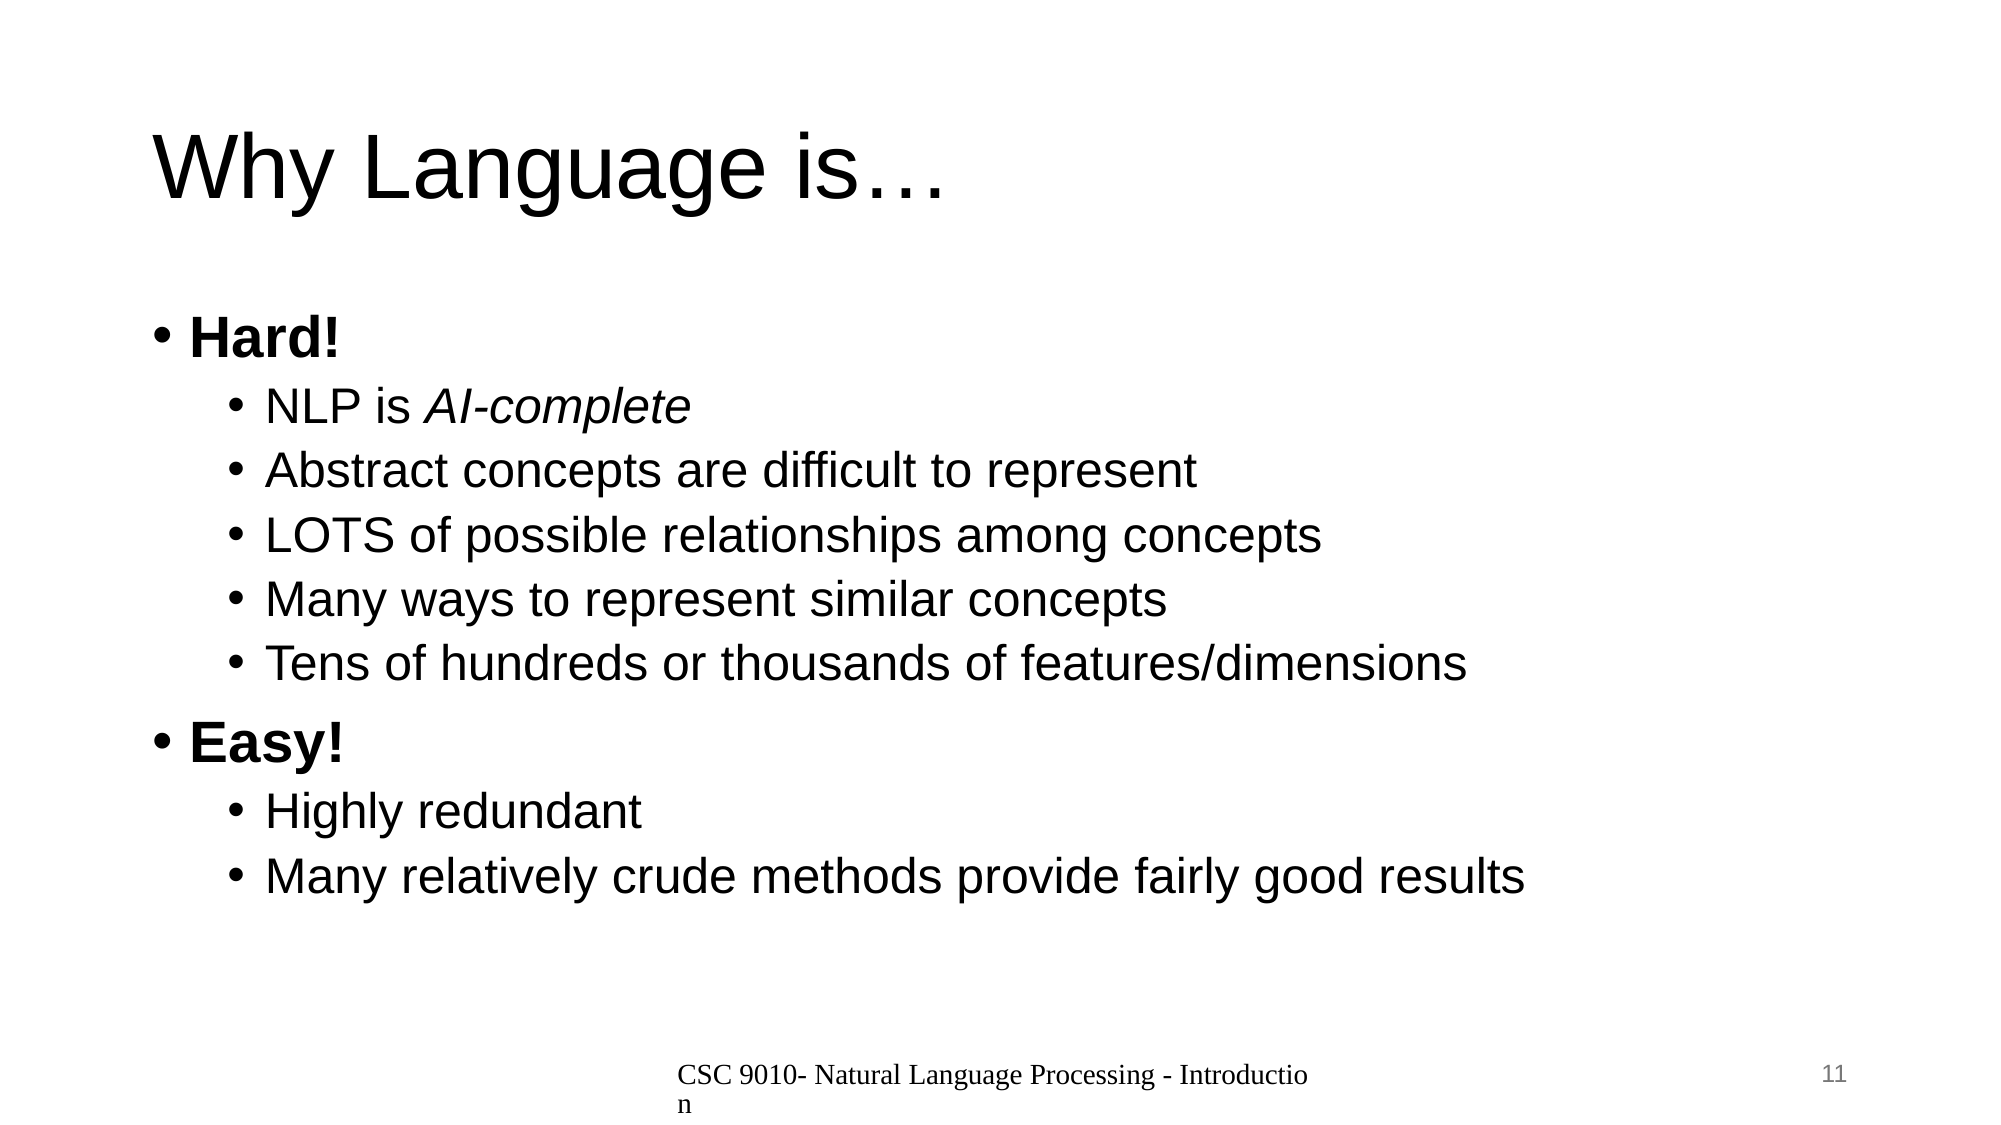

# Why Language is…
Hard!
NLP is AI-complete
Abstract concepts are difficult to represent
LOTS of possible relationships among concepts
Many ways to represent similar concepts
Tens of hundreds or thousands of features/dimensions
Easy!
Highly redundant
Many relatively crude methods provide fairly good results
CSC 9010- Natural Language Processing - Introduction
11